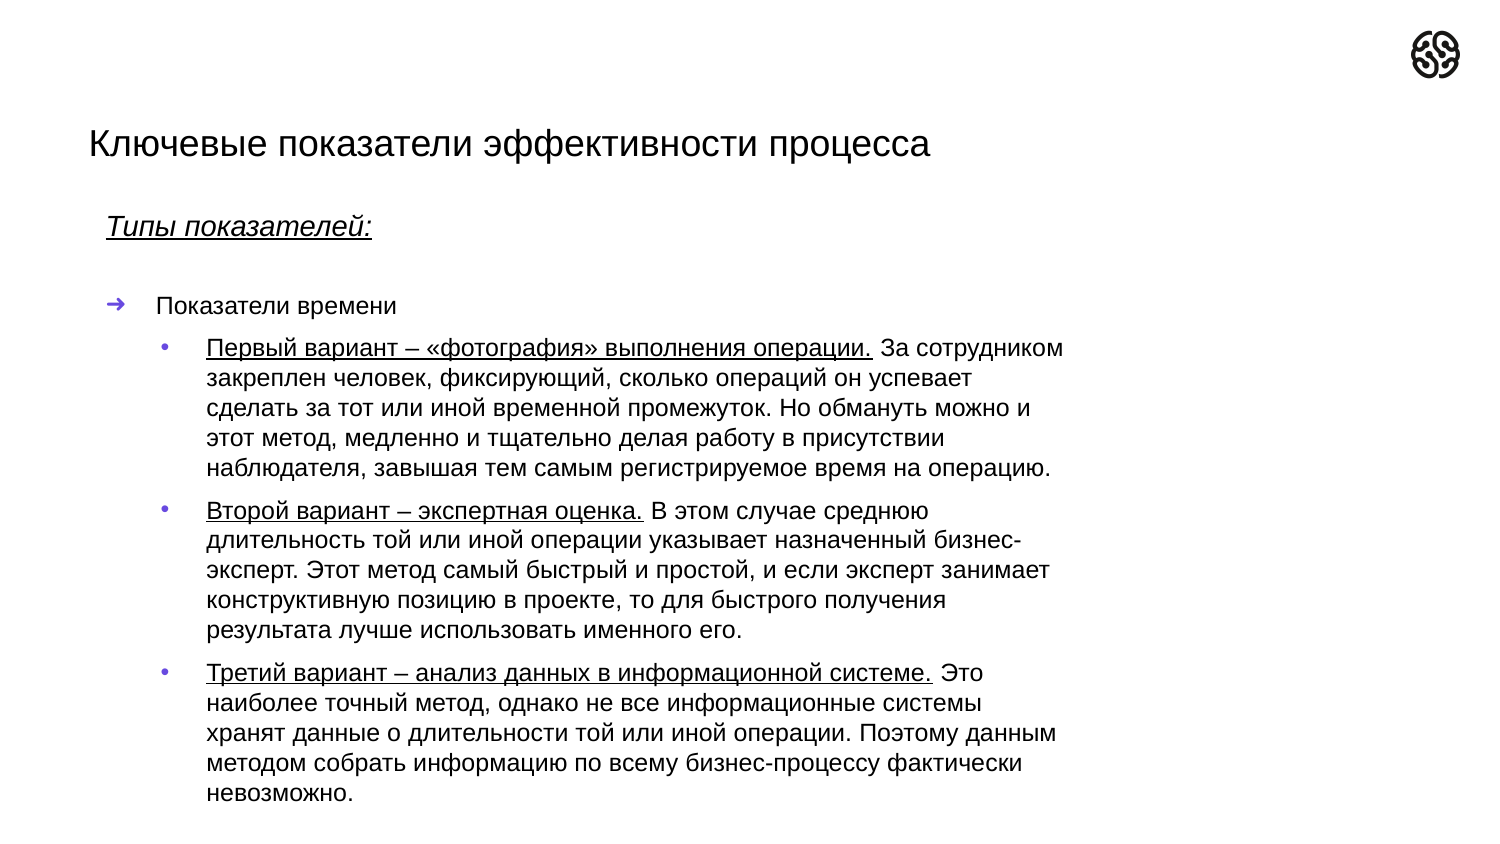

# Ключевые показатели эффективности процесса
Типы показателей:

Показатели времени
Первый вариант – «фотография» выполнения операции. За сотрудником закреплен человек, фиксирующий, сколько операций он успевает сделать за тот или иной временной промежуток. Но обмануть можно и этот метод, медленно и тщательно делая работу в присутствии наблюдателя, завышая тем самым регистрируемое время на операцию.
Второй вариант – экспертная оценка. В этом случае среднюю длительность той или иной операции указывает назначенный бизнес-эксперт. Этот метод самый быстрый и простой, и если эксперт занимает конструктивную позицию в проекте, то для быстрого получения результата лучше использовать именного его.
Третий вариант – анализ данных в информационной системе. Это наиболее точный метод, однако не все информационные системы хранят данные о длительности той или иной операции. Поэтому данным методом собрать информацию по всему бизнес-процессу фактически невозможно.